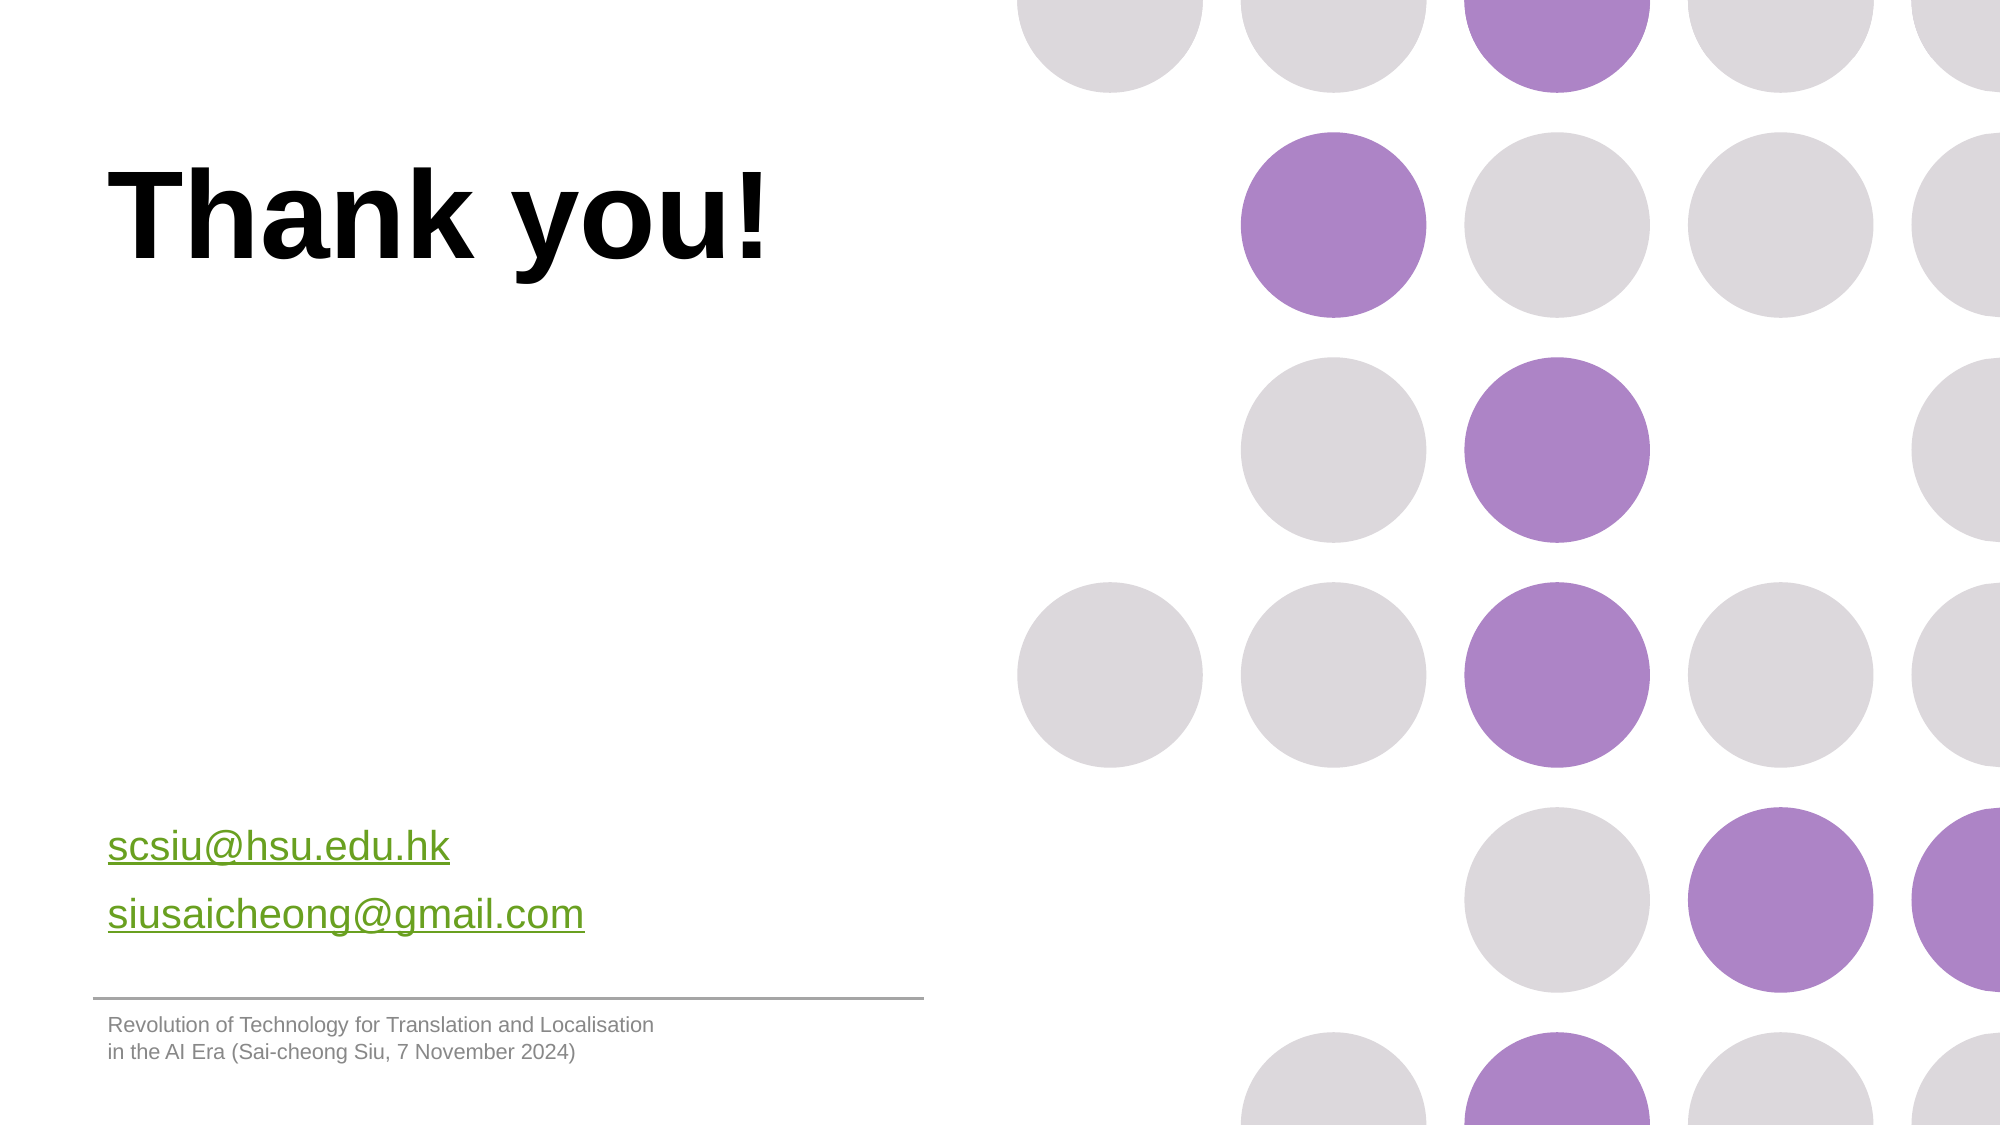

# Thank you!
scsiu@hsu.edu.hk
siusaicheong@gmail.com
Revolution of Technology for Translation and Localisation in the AI Era (Sai-cheong Siu, 7 November 2024)